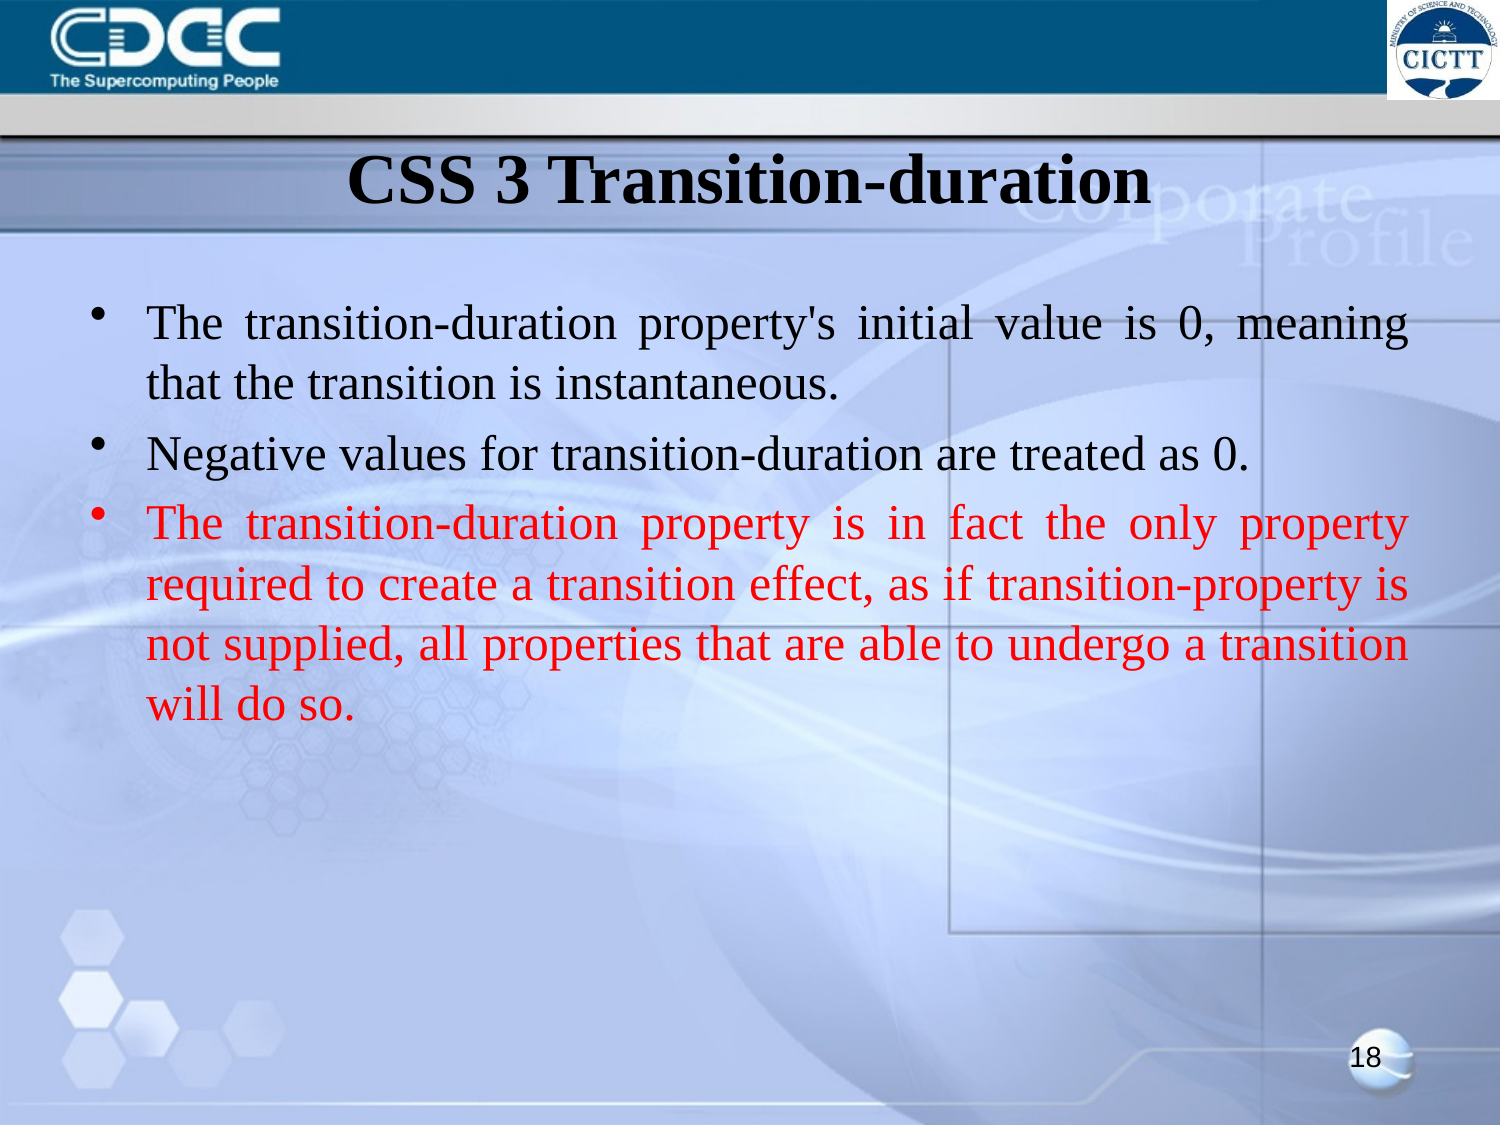

# CSS 3 Transition-duration
The transition-duration property's initial value is 0, meaning that the transition is instantaneous.
Negative values for transition-duration are treated as 0.
The transition-duration property is in fact the only property required to create a transition effect, as if transition-property is not supplied, all properties that are able to undergo a transition will do so.